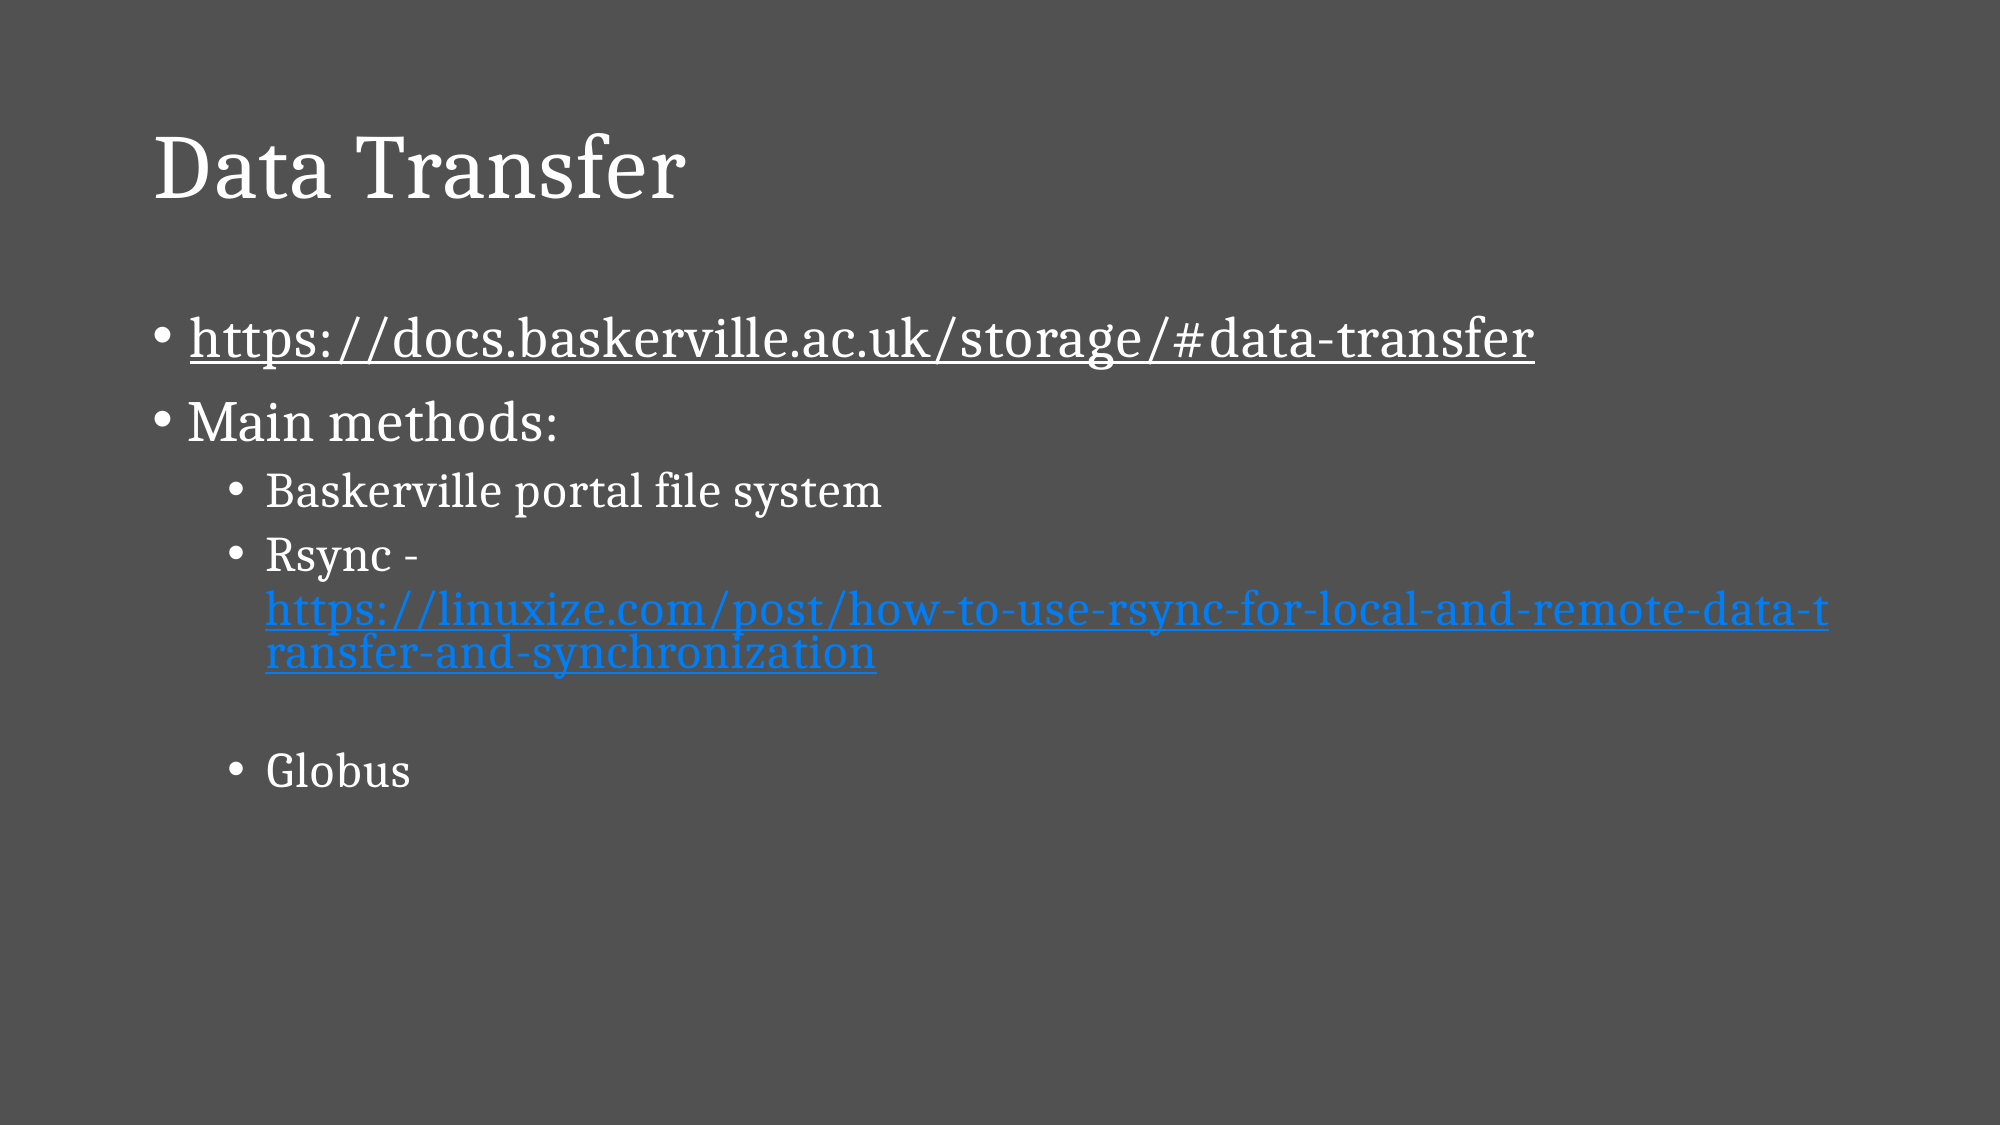

# Data Transfer
https://docs.baskerville.ac.uk/storage/#data-transfer
Main methods:
Baskerville portal file system
Rsync - https://linuxize.com/post/how-to-use-rsync-for-local-and-remote-data-transfer-and-synchronization
Globus